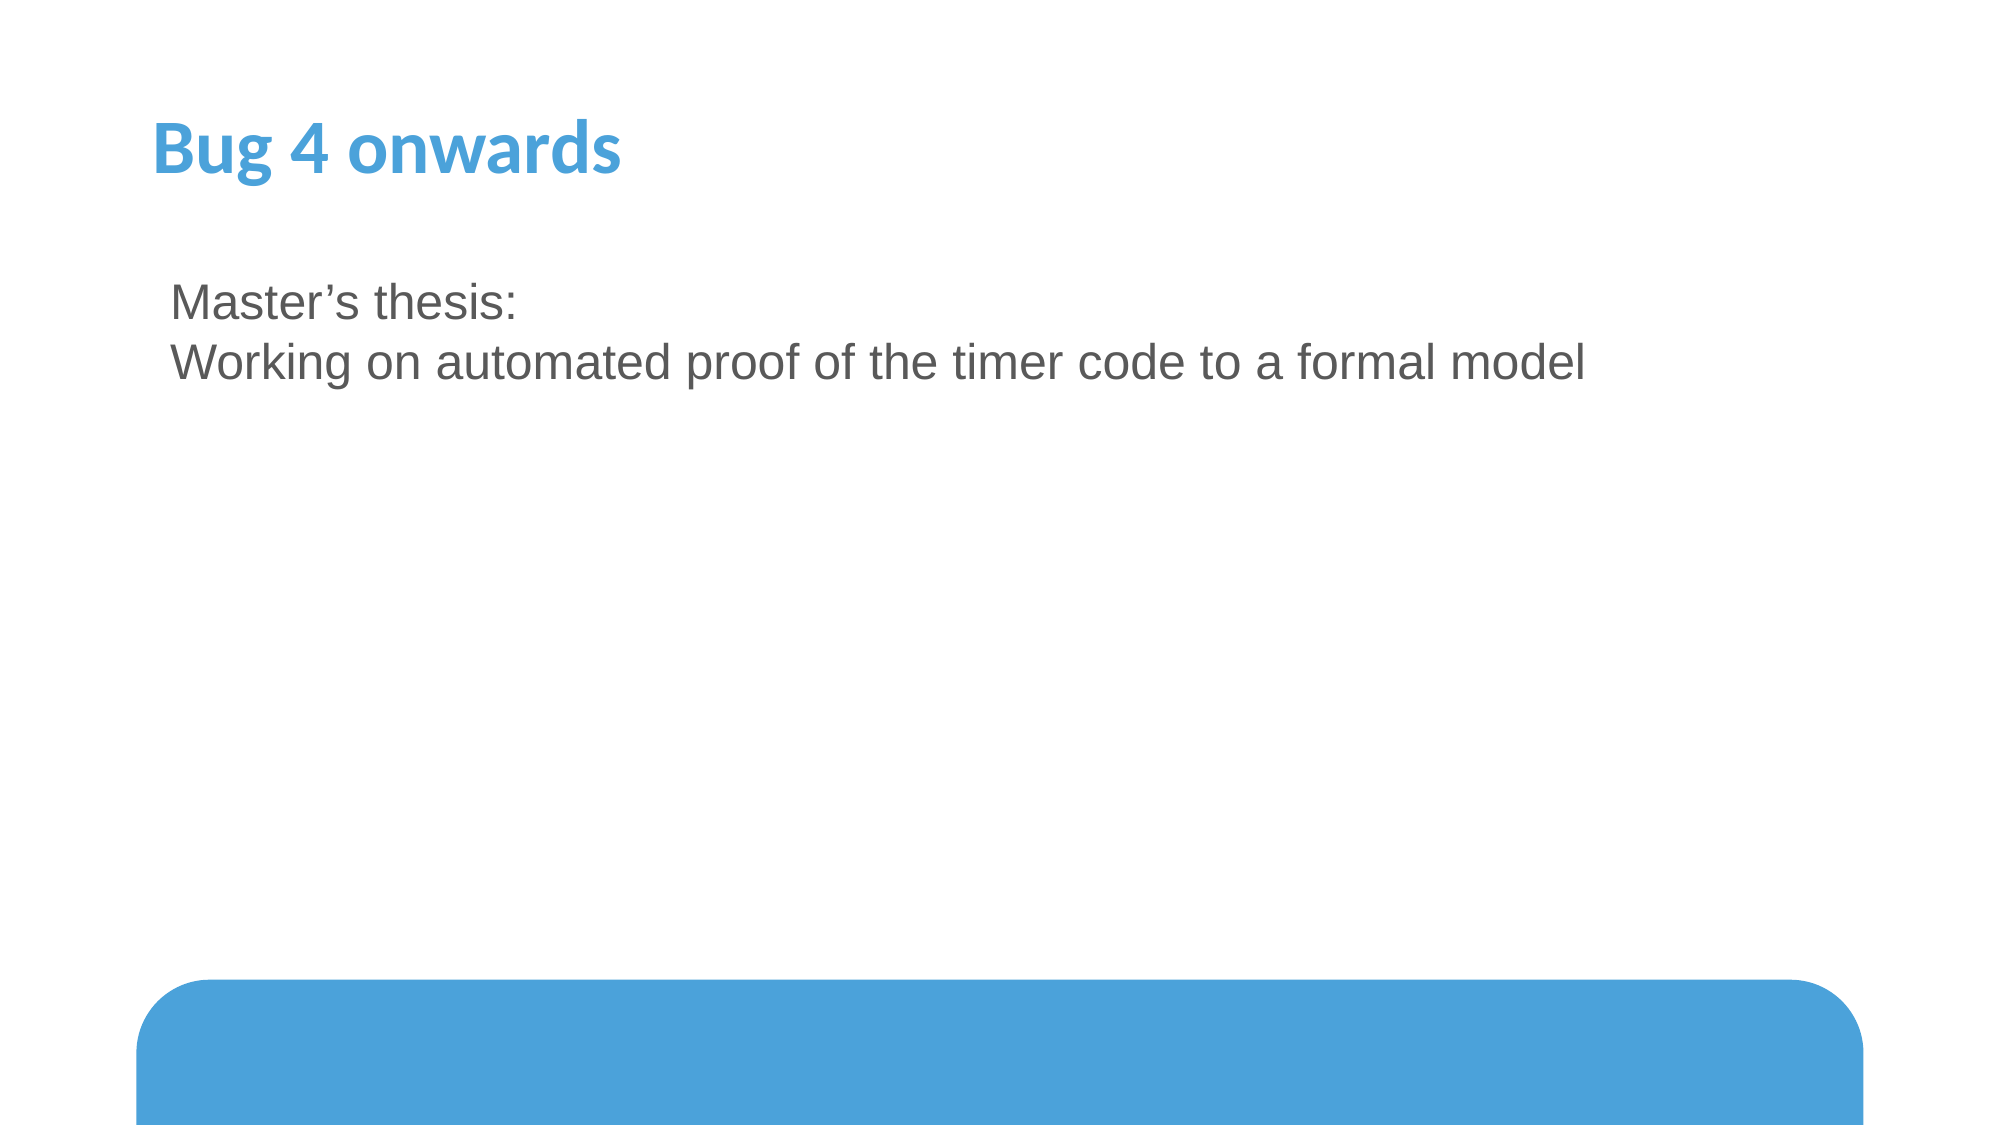

# Bug 4 onwards
Master’s thesis:
Working on automated proof of the timer code to a formal model